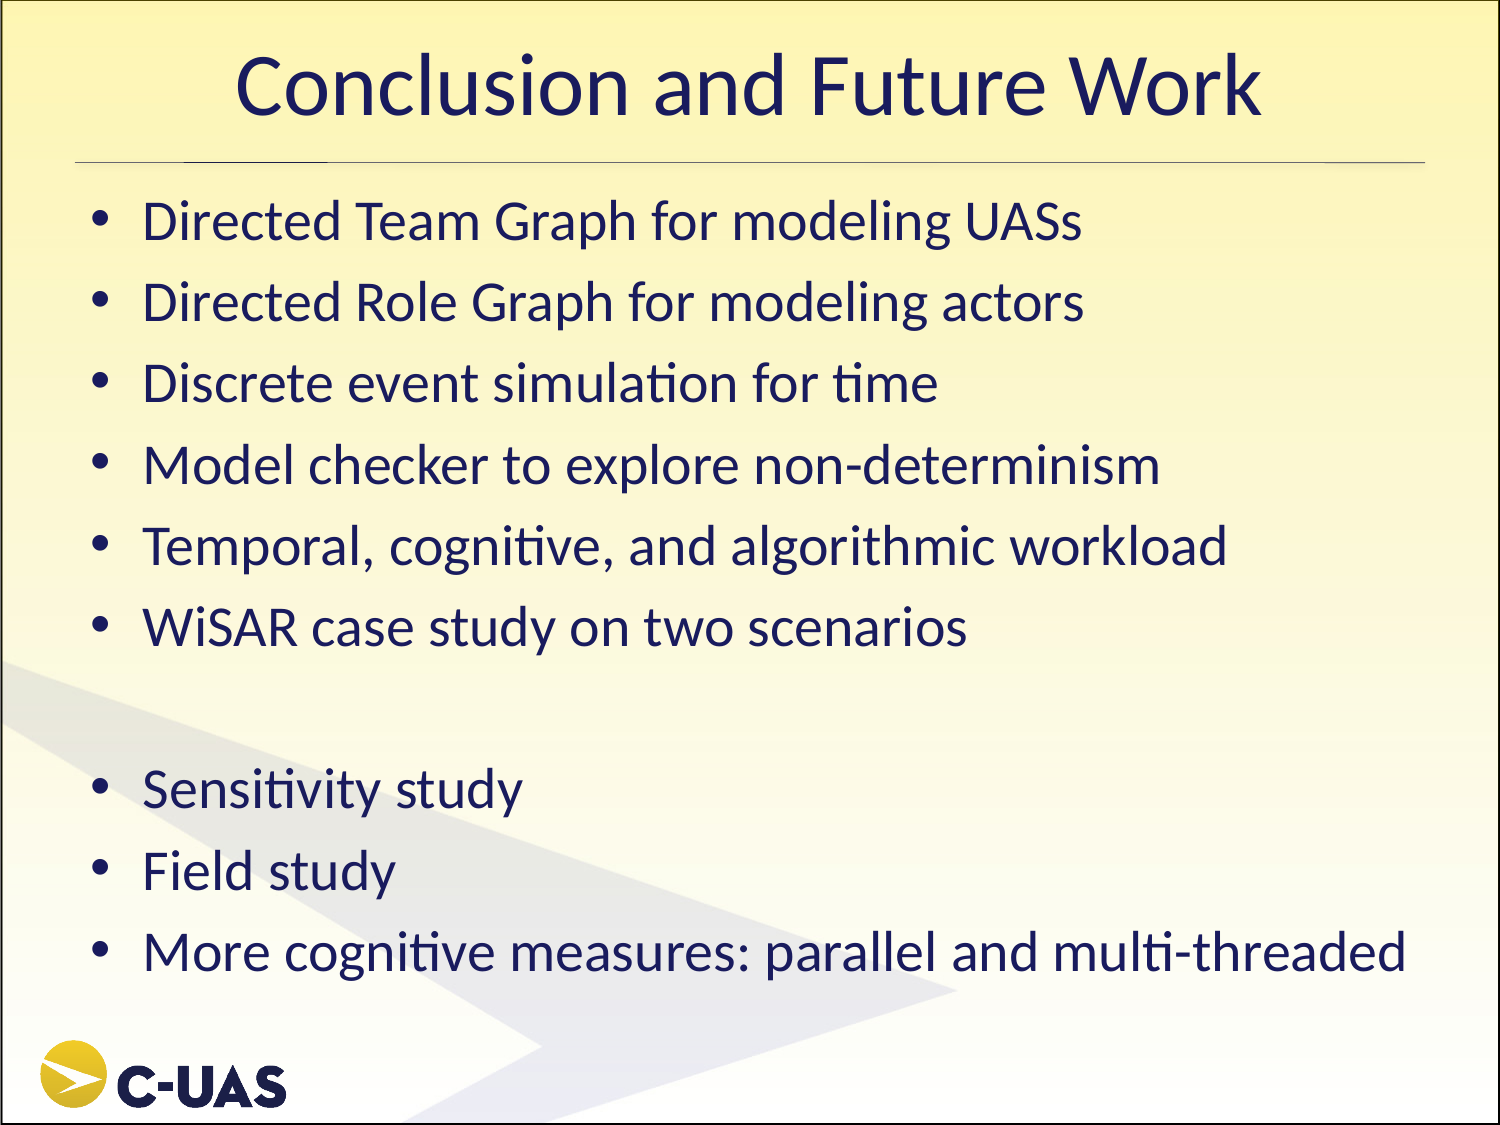

# Conclusion and Future Work
Directed Team Graph for modeling UASs
Directed Role Graph for modeling actors
Discrete event simulation for time
Model checker to explore non-determinism
Temporal, cognitive, and algorithmic workload
WiSAR case study on two scenarios

Sensitivity study
Field study
More cognitive measures: parallel and multi-threaded